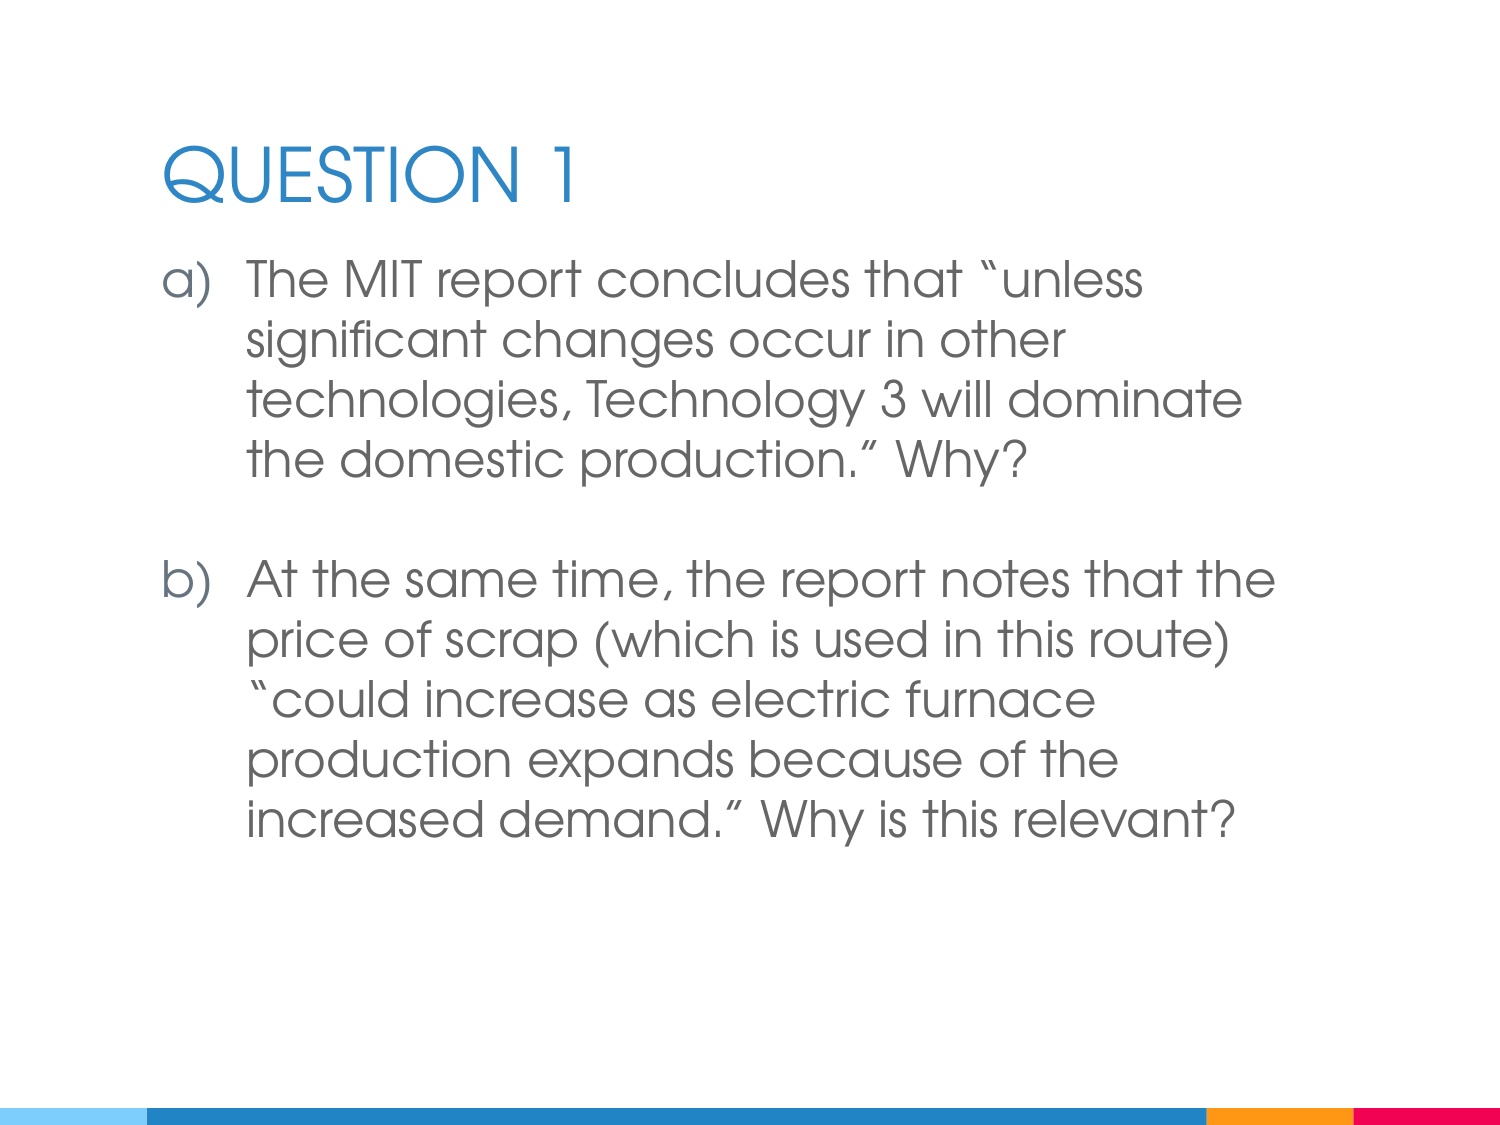

# QUESTION 1
The MIT report concludes that “unless significant changes occur in other technologies, Technology 3 will dominate the domestic production.” Why?

At the same time, the report notes that the price of scrap (which is used in this route) “could increase as electric furnace production expands because of the increased demand.” Why is this relevant?